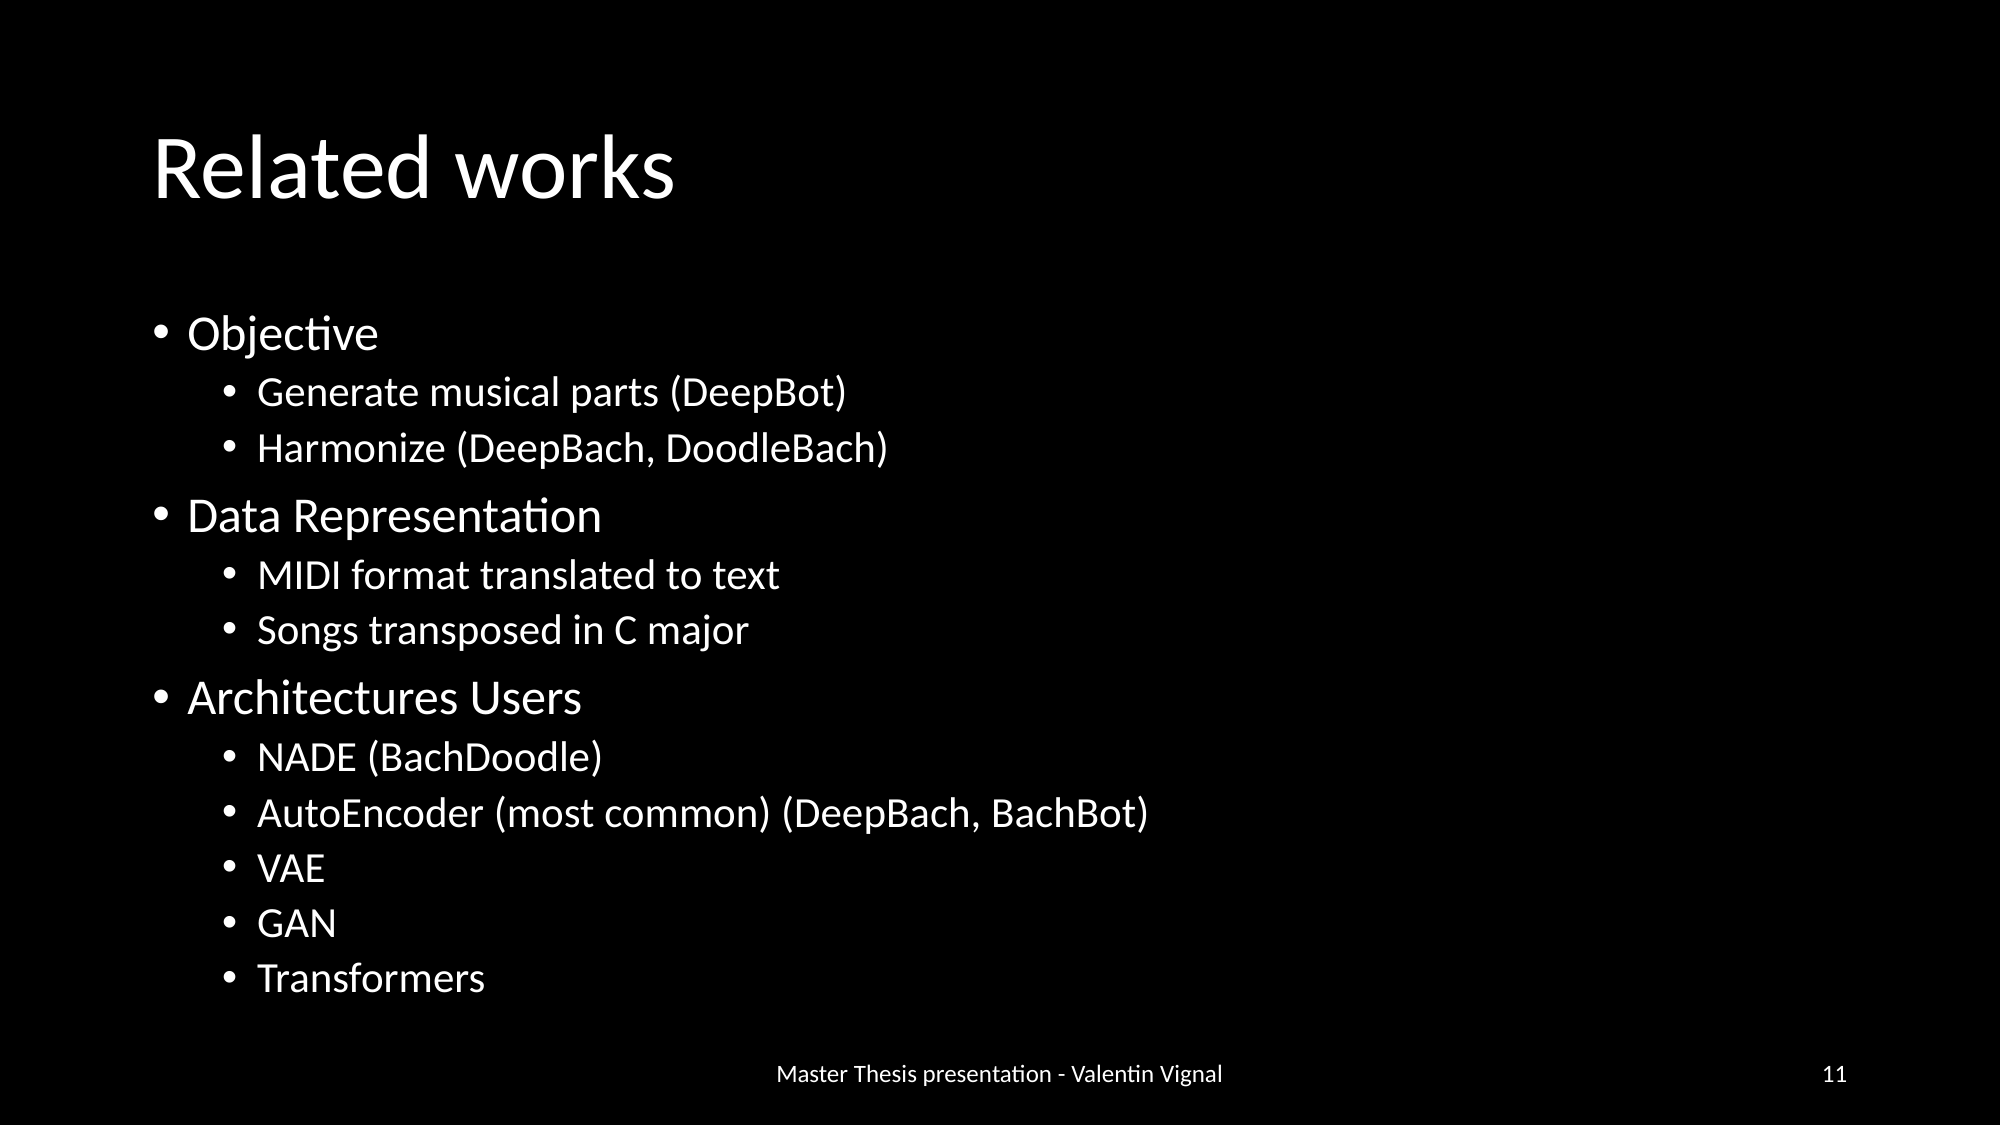

# Related works
Objective
Generate musical parts (DeepBot)
Harmonize (DeepBach, DoodleBach)
Data Representation
MIDI format translated to text
Songs transposed in C major
Architectures Users
NADE (BachDoodle)
AutoEncoder (most common) (DeepBach, BachBot)
VAE
GAN
Transformers
Master Thesis presentation - Valentin Vignal
11